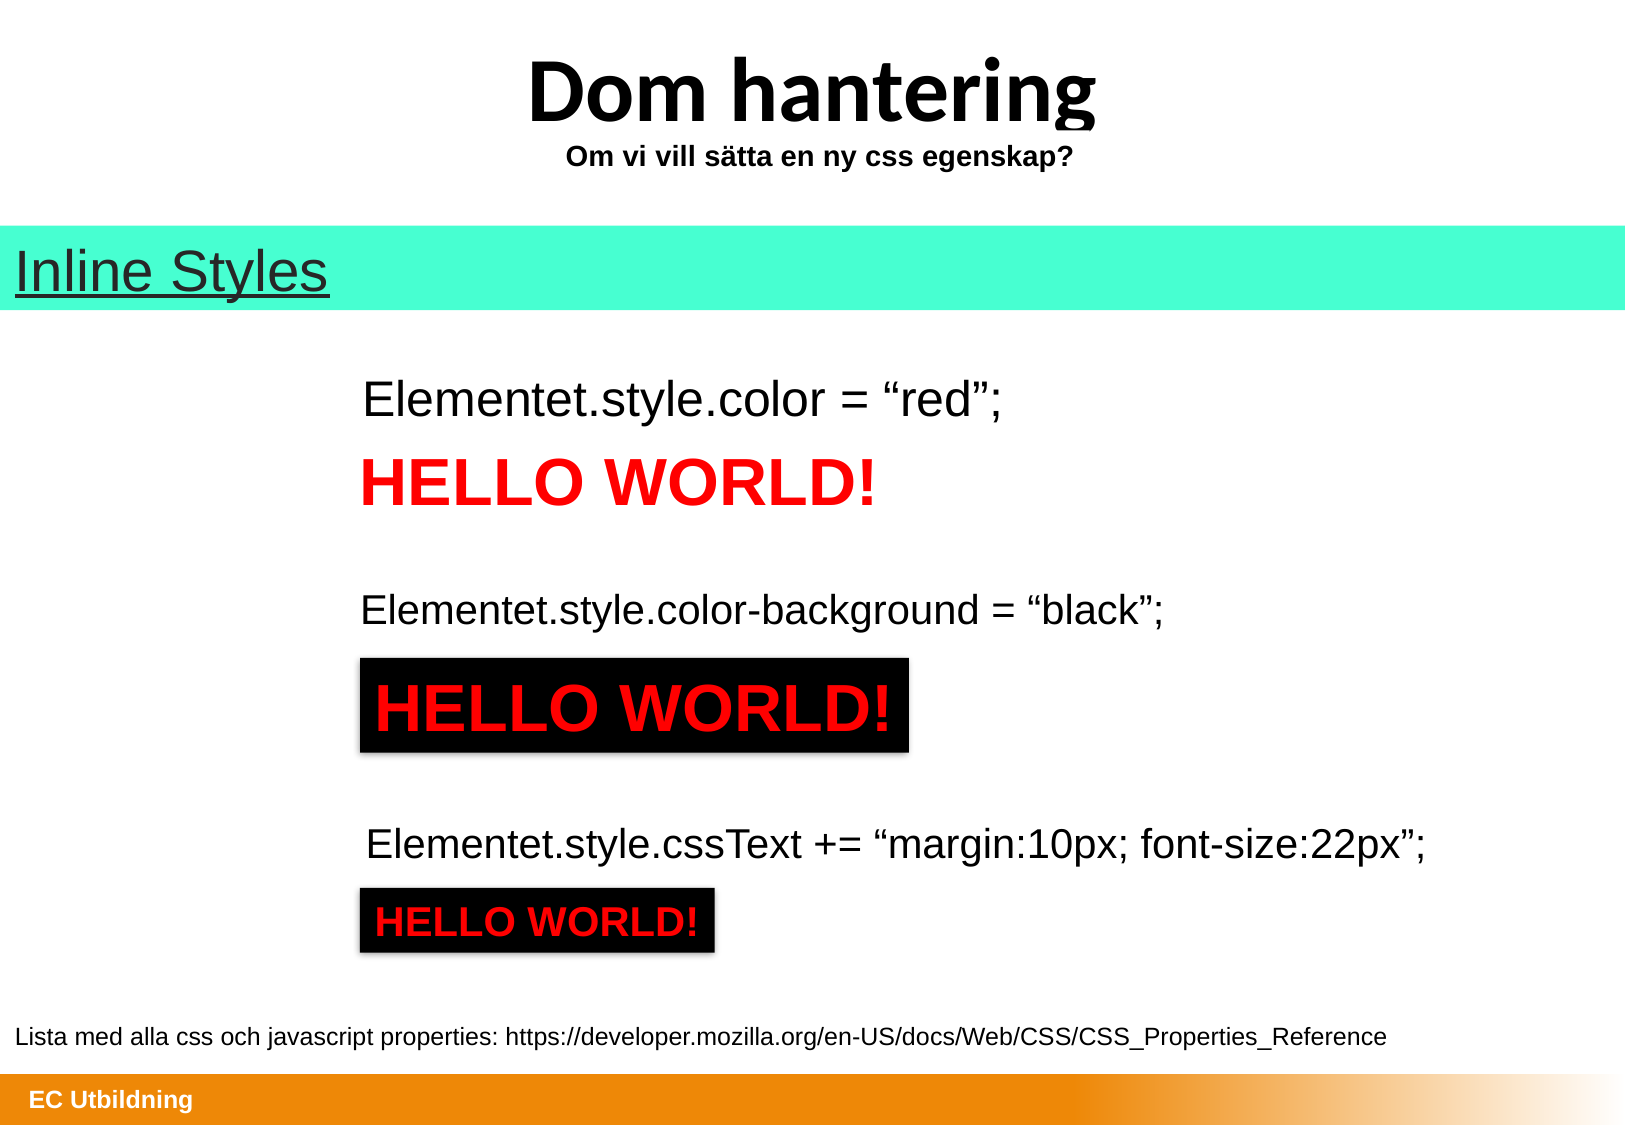

# Dom hantering
Om vi vill sätta en ny css egenskap?
Inline Styles
Elementet.style.color = “red”;
HELLO WORLD!
Elementet.style.color-background = “black”;
HELLO WORLD!
Elementet.style.cssText += “margin:10px; font-size:22px”;
HELLO WORLD!
Lista med alla css och javascript properties: https://developer.mozilla.org/en-US/docs/Web/CSS/CSS_Properties_Reference
EC Utbildning